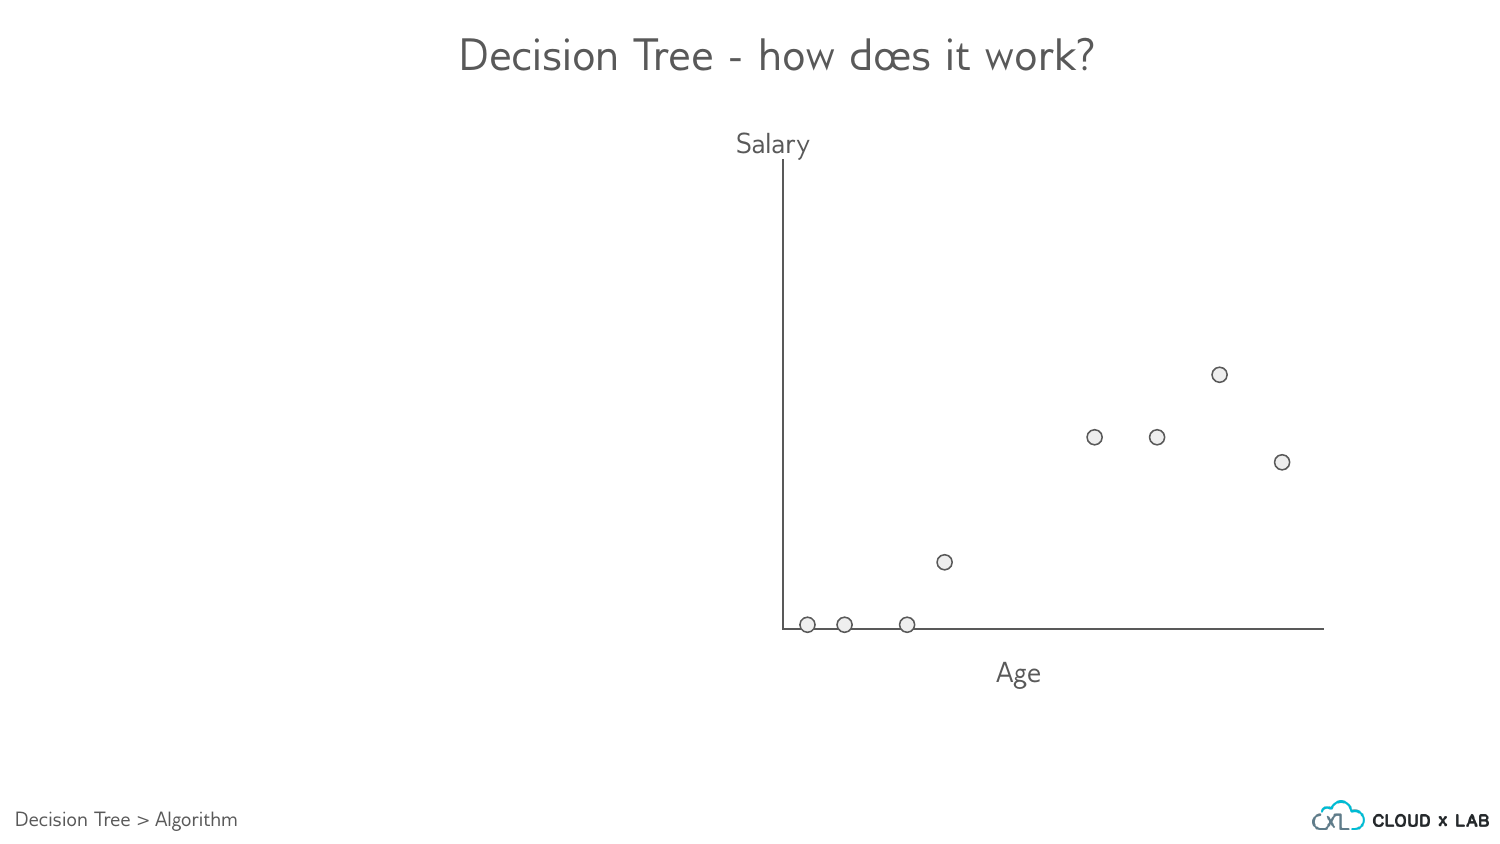

Decision Tree - how does it work?
Salary

Age
Decision Tree > Algorithm